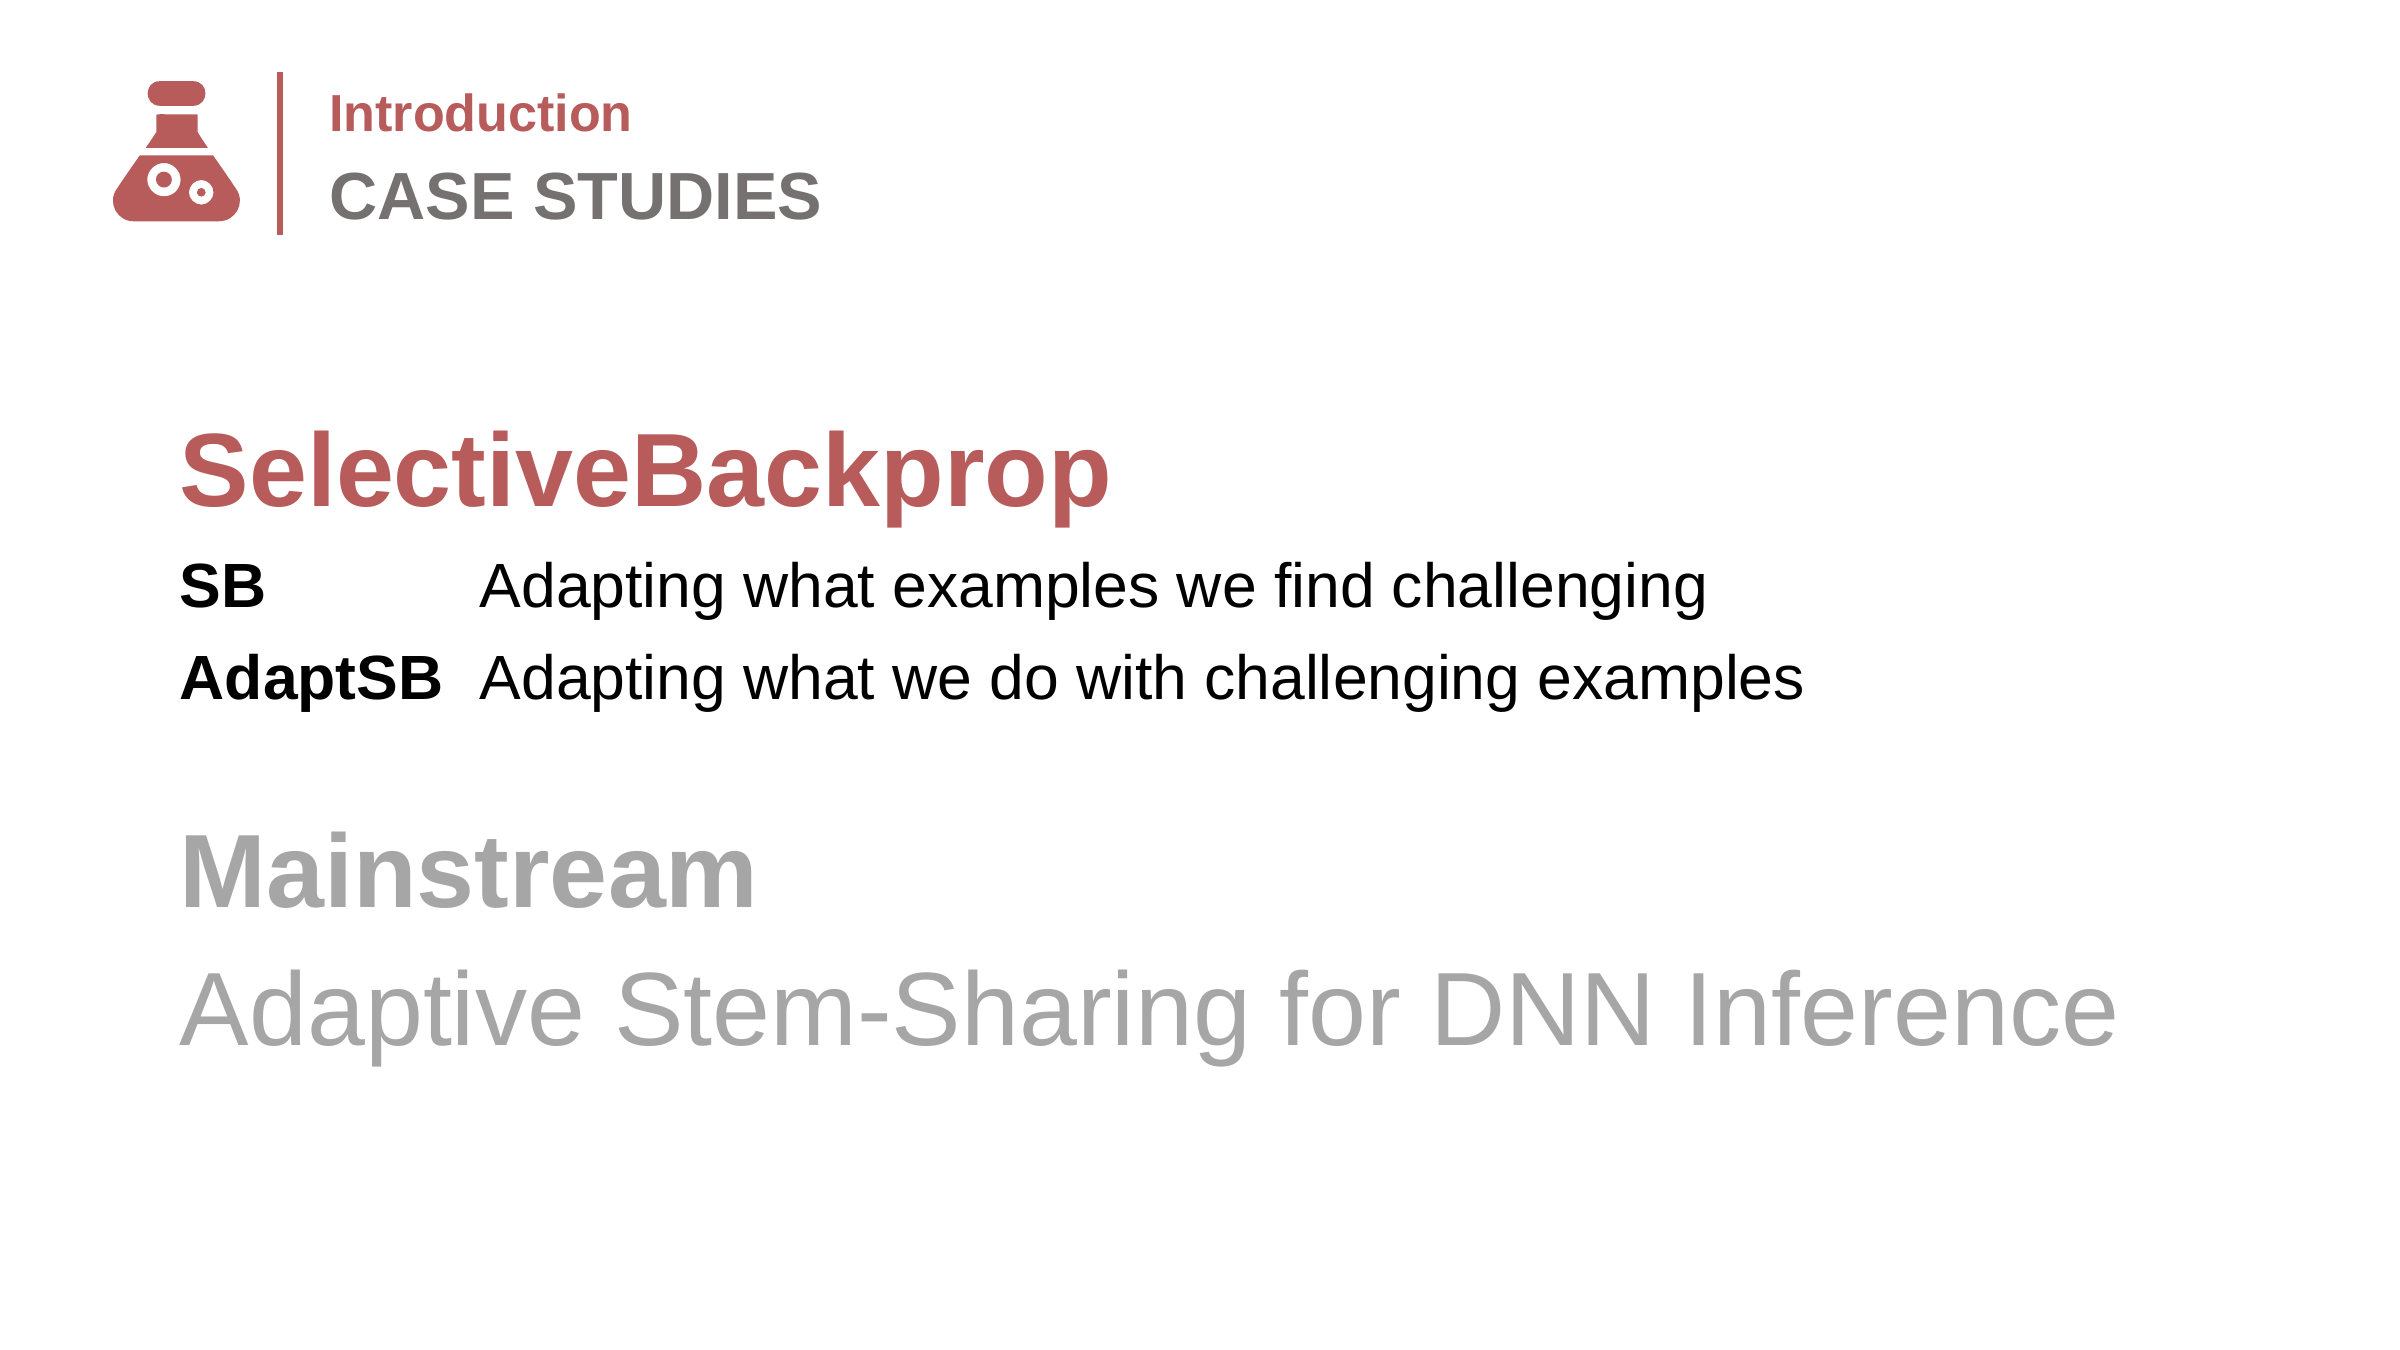

# Introduction
CASE STUDIES

SelectiveBackprop
SB            	Adapting what examples we find challenging
AdaptSB 	Adapting what we do with challenging examples

Mainstream
Adaptive Stem-Sharing for DNN Inference